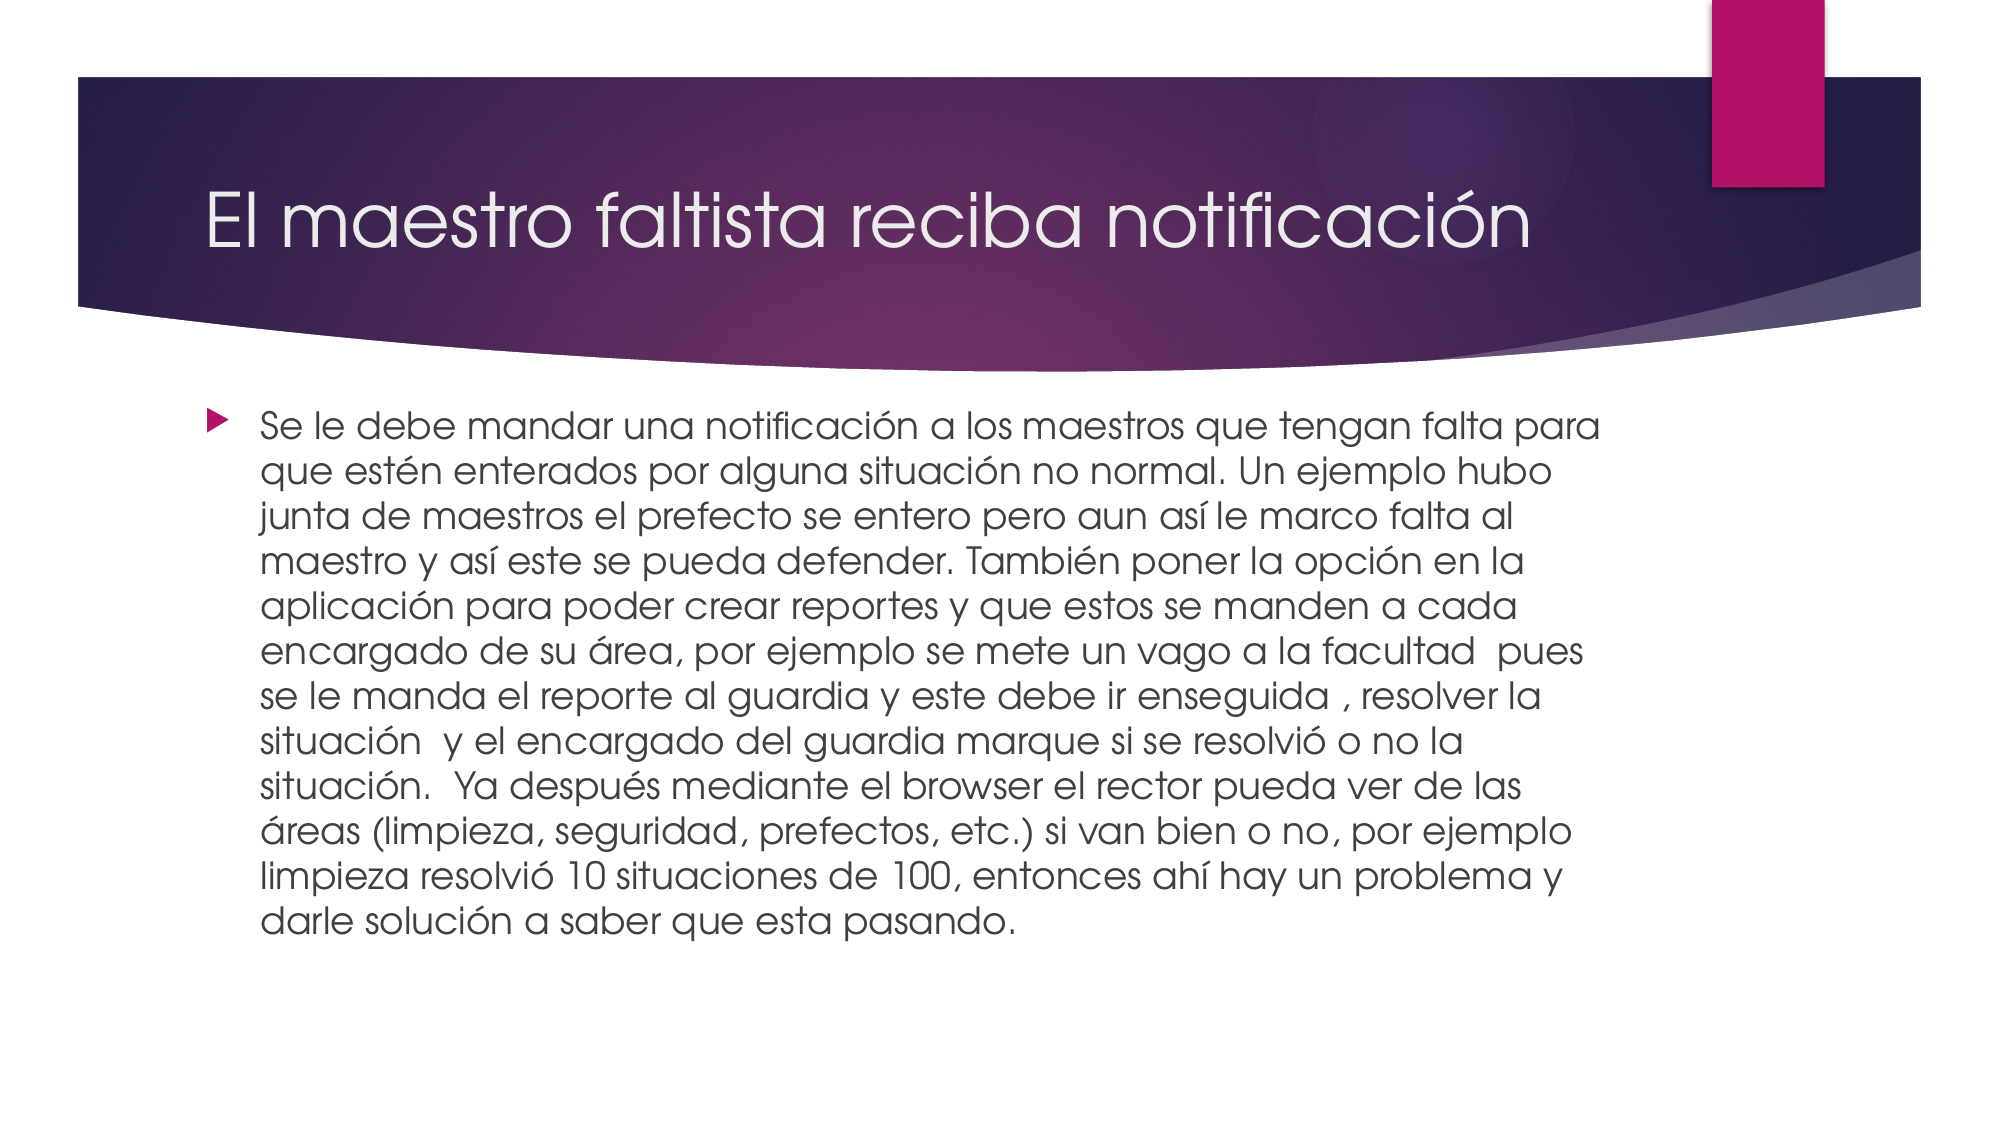

# El maestro faltista reciba notificación
Se le debe mandar una notificación a los maestros que tengan falta para que estén enterados por alguna situación no normal. Un ejemplo hubo junta de maestros el prefecto se entero pero aun así le marco falta al maestro y así este se pueda defender. También poner la opción en la aplicación para poder crear reportes y que estos se manden a cada encargado de su área, por ejemplo se mete un vago a la facultad  pues se le manda el reporte al guardia y este debe ir enseguida , resolver la situación  y el encargado del guardia marque si se resolvió o no la situación.  Ya después mediante el browser el rector pueda ver de las áreas (limpieza, seguridad, prefectos, etc.) si van bien o no, por ejemplo limpieza resolvió 10 situaciones de 100, entonces ahí hay un problema y darle solución a saber que esta pasando.